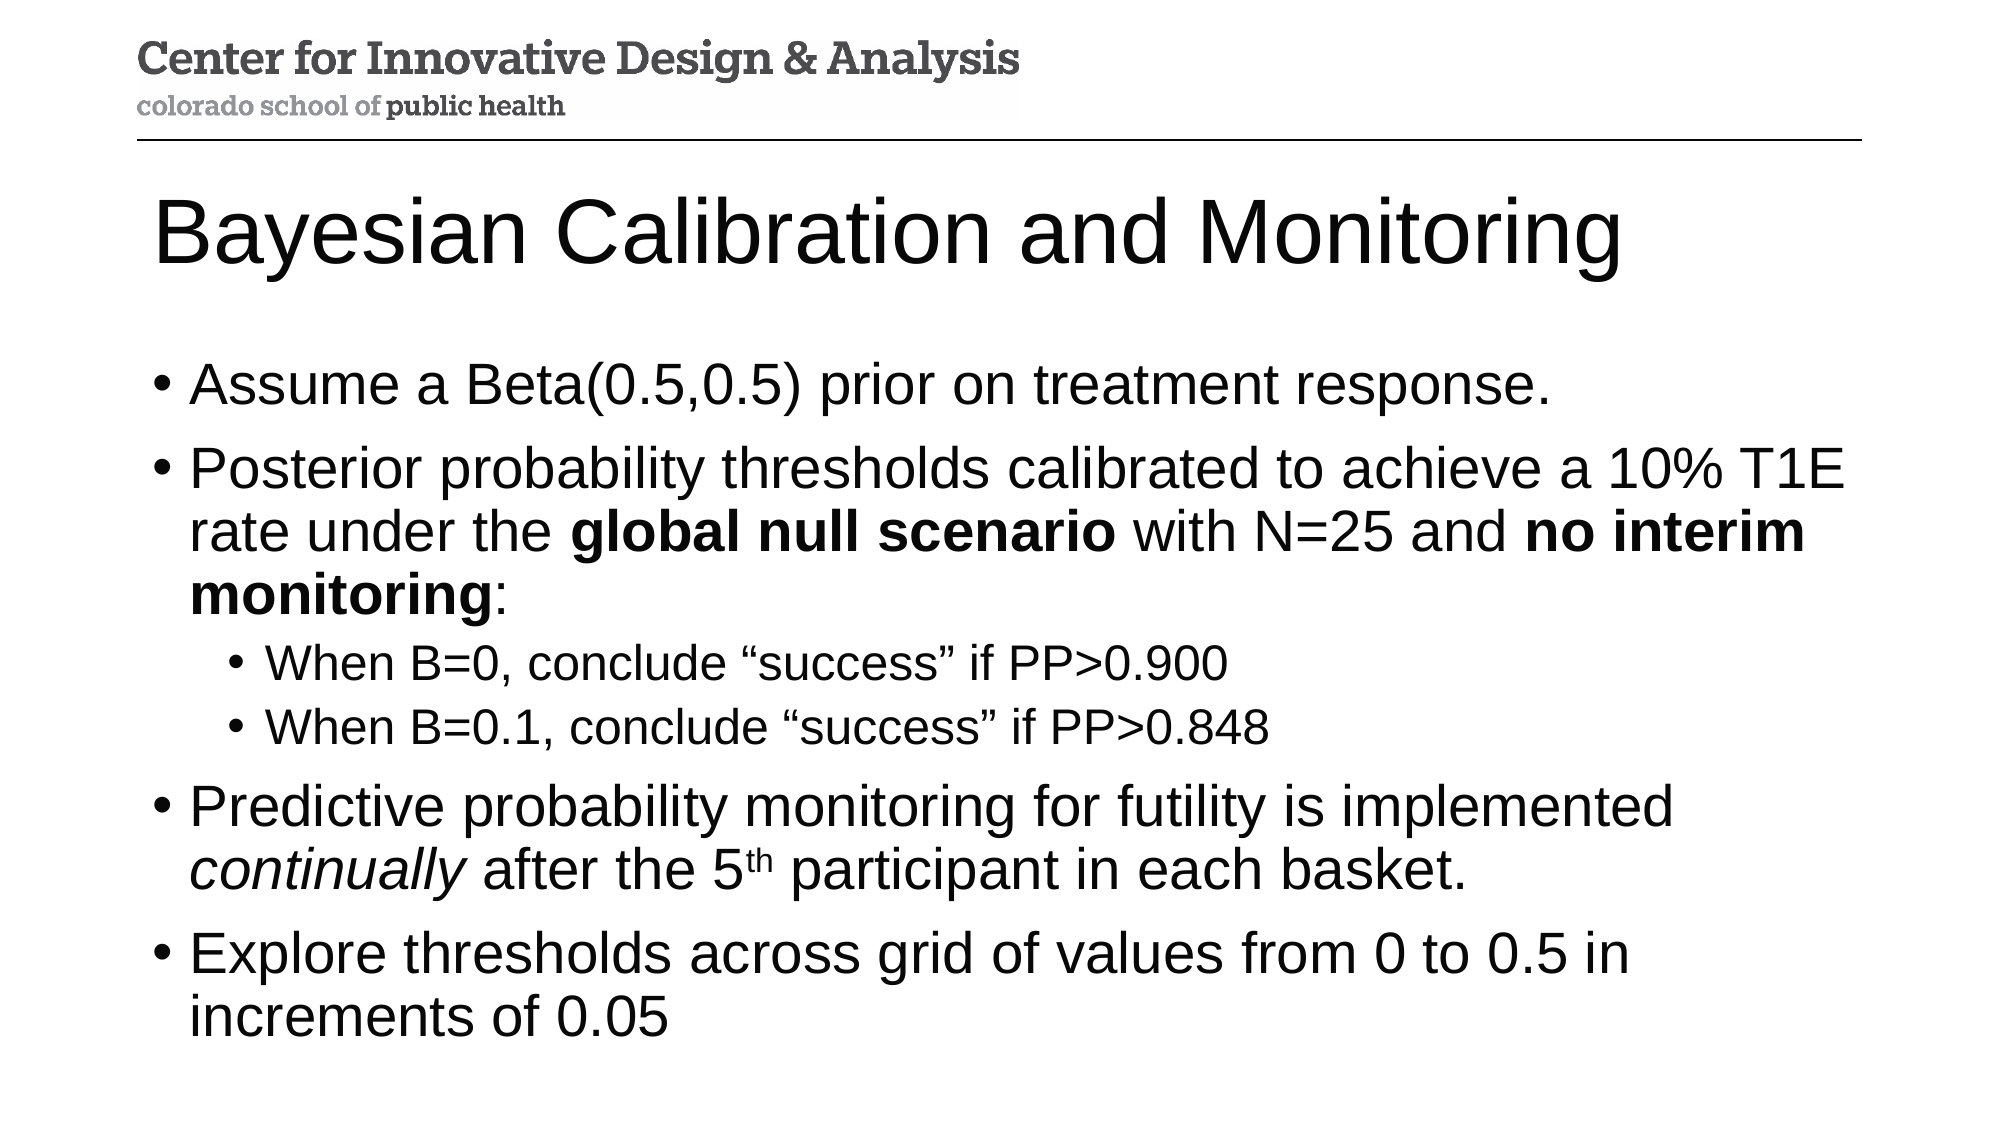

# Bayesian Calibration and Monitoring
Assume a Beta(0.5,0.5) prior on treatment response.
Posterior probability thresholds calibrated to achieve a 10% T1E rate under the global null scenario with N=25 and no interim monitoring:
When B=0, conclude “success” if PP>0.900
When B=0.1, conclude “success” if PP>0.848
Predictive probability monitoring for futility is implemented continually after the 5th participant in each basket.
Explore thresholds across grid of values from 0 to 0.5 in increments of 0.05